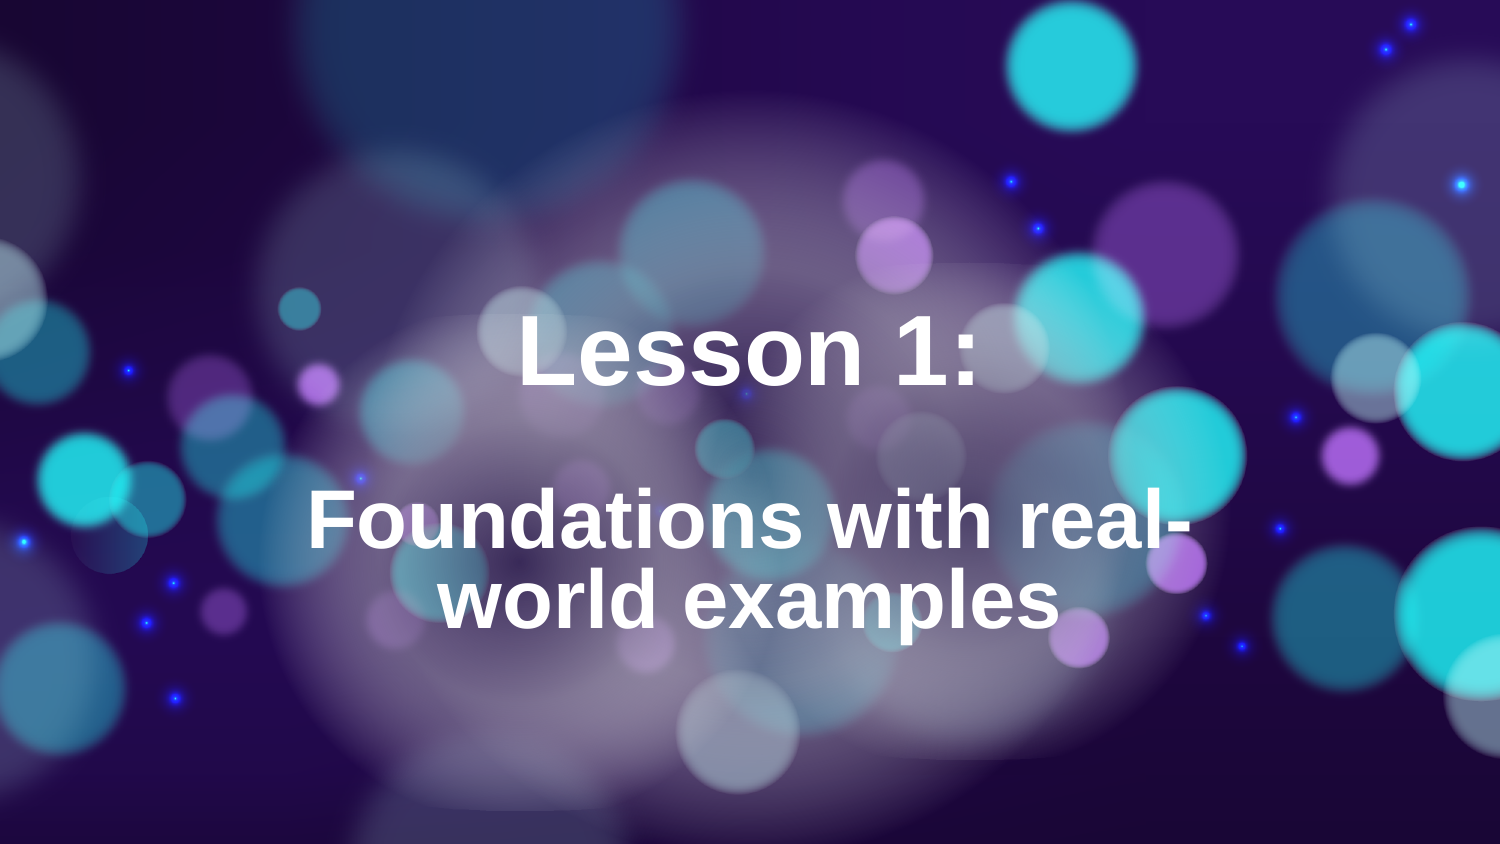

# Lesson 1: Foundations with real-world examples